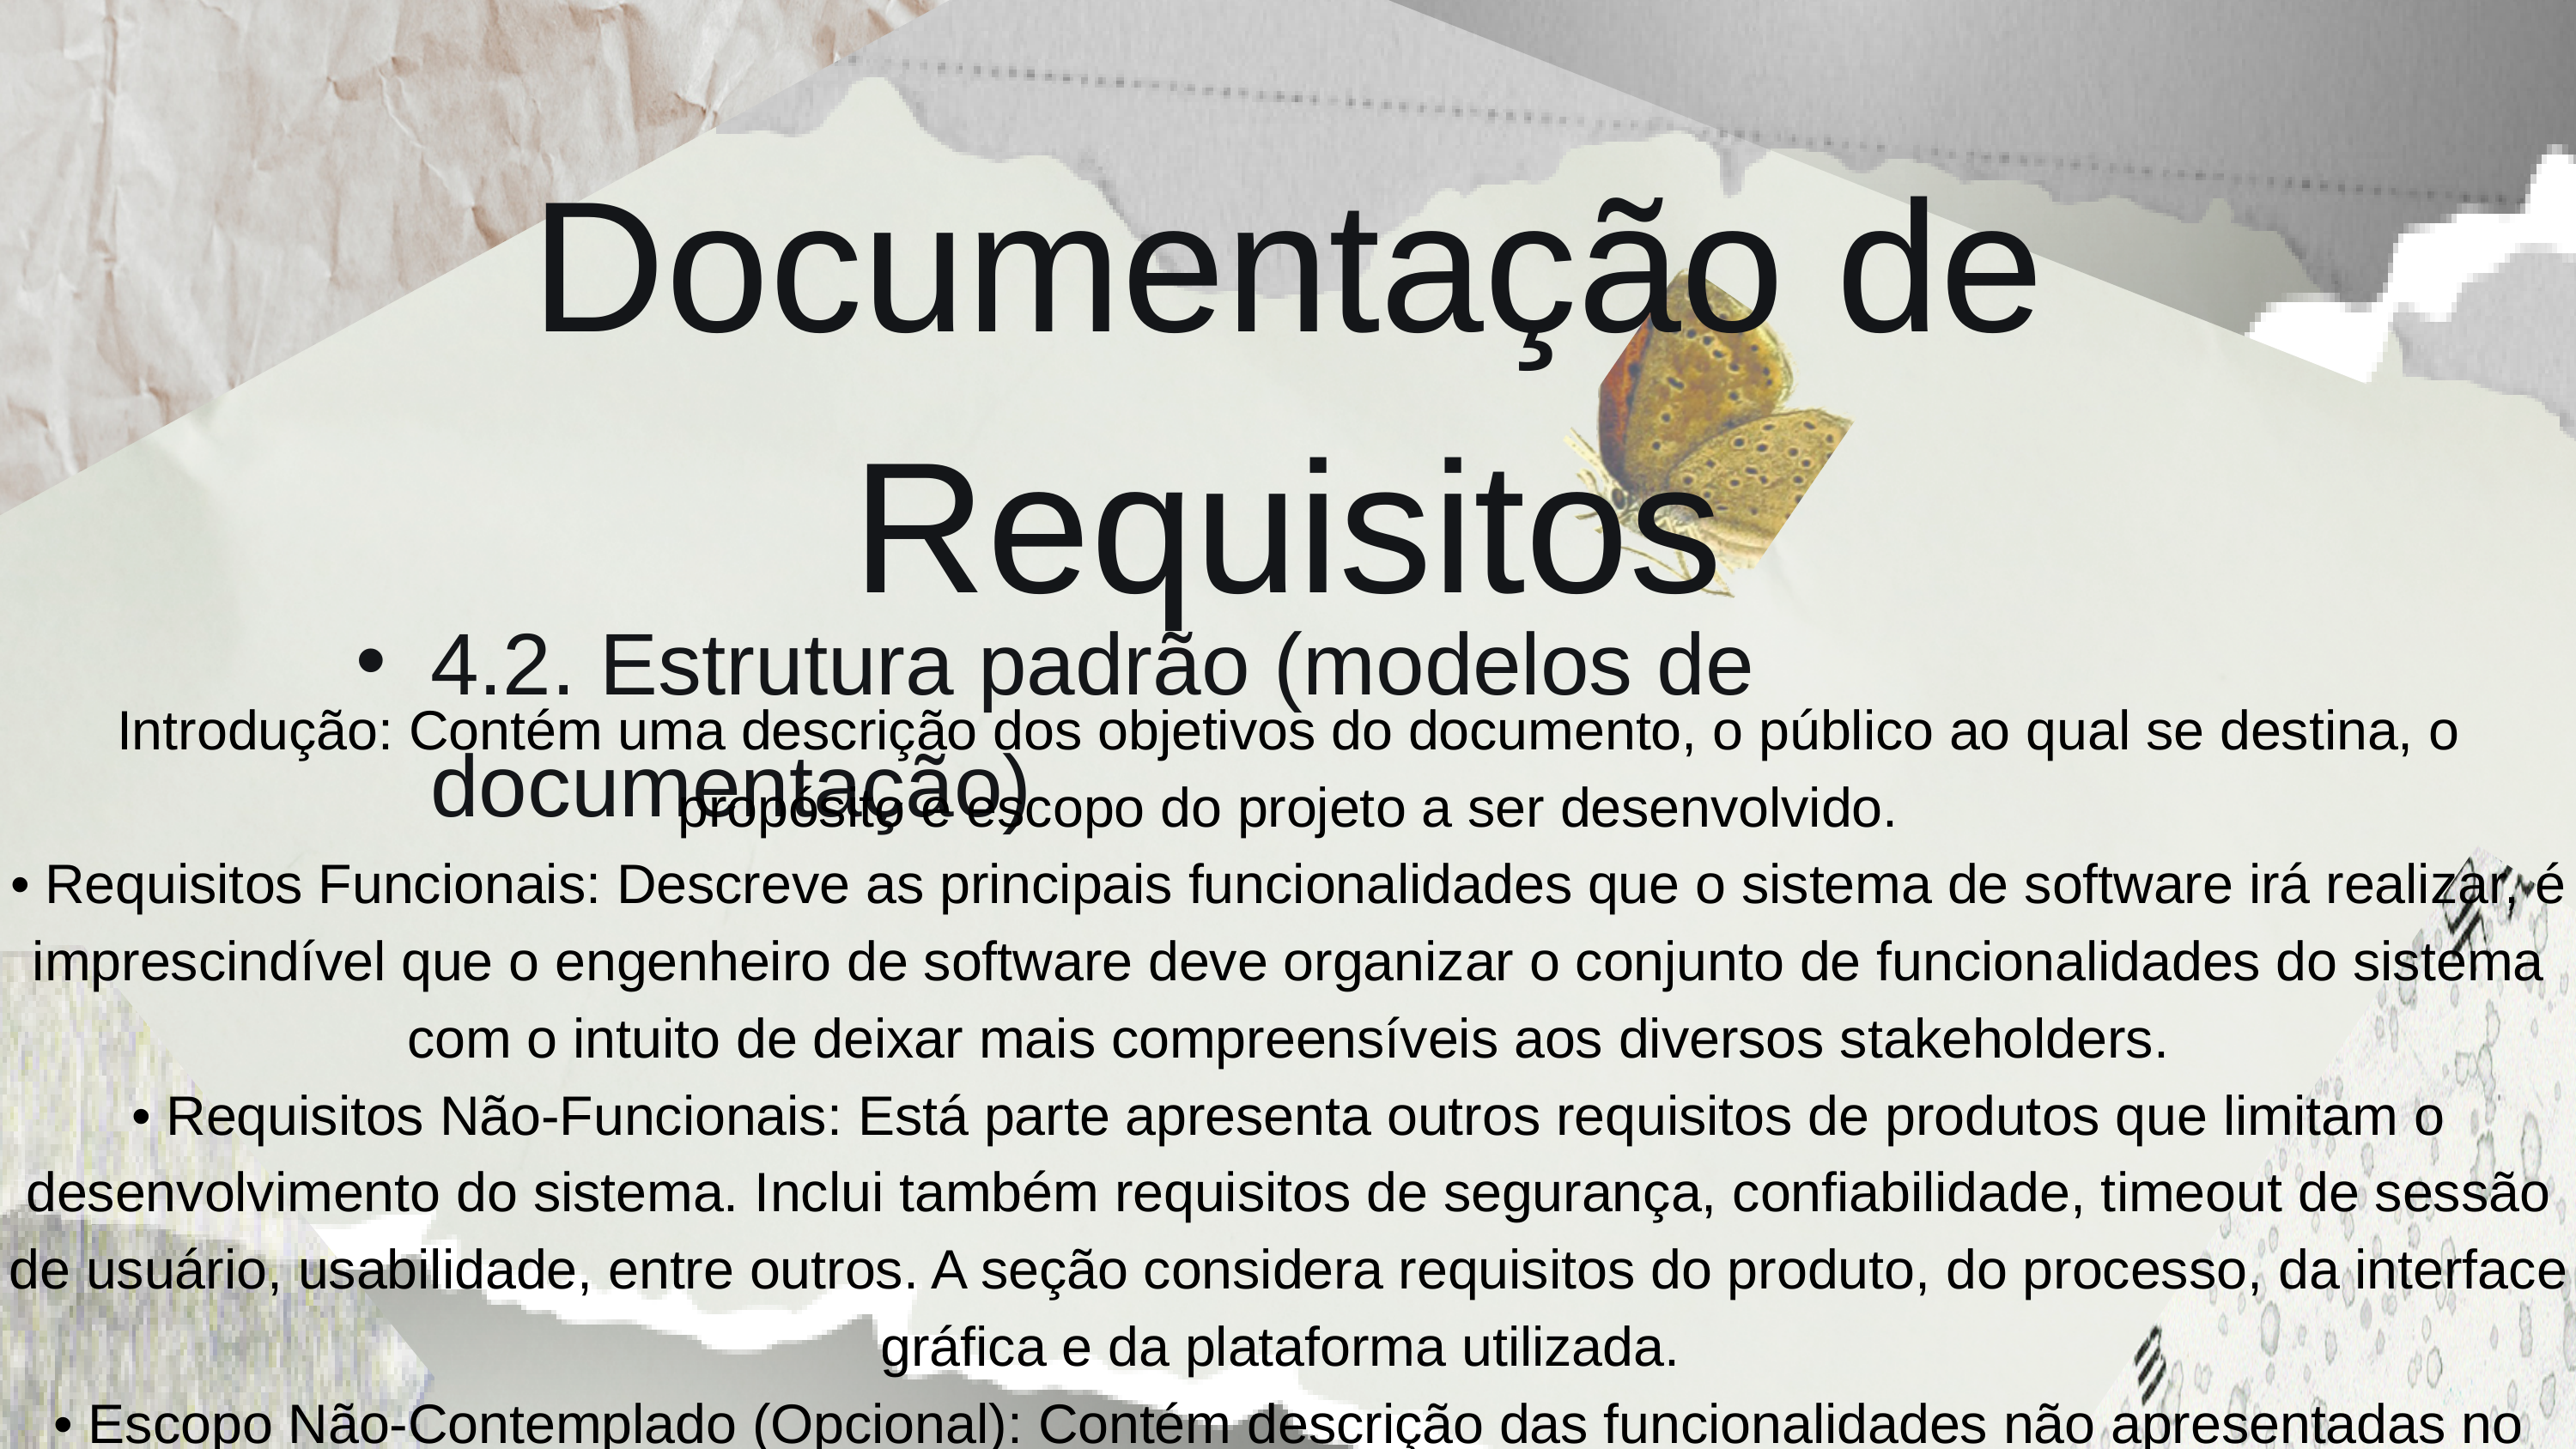

Documentação de Requisitos

4.2. Estrutura padrão (modelos de documentação)
Introdução: Contém uma descrição dos objetivos do documento, o público ao qual se destina, o propósito e escopo do projeto a ser desenvolvido.
• Requisitos Funcionais: Descreve as principais funcionalidades que o sistema de software irá realizar, é imprescindível que o engenheiro de software deve organizar o conjunto de funcionalidades do sistema com o intuito de deixar mais compreensíveis aos diversos stakeholders.
• Requisitos Não-Funcionais: Está parte apresenta outros requisitos de produtos que limitam o desenvolvimento do sistema. Inclui também requisitos de segurança, confiabilidade, timeout de sessão de usuário, usabilidade, entre outros. A seção considera requisitos do produto, do processo, da interface gráfica e da plataforma utilizada.
• Escopo Não-Contemplado (Opcional): Contém descrição das funcionalidades não apresentadas no escopo do sistema a ser desenvolvido.